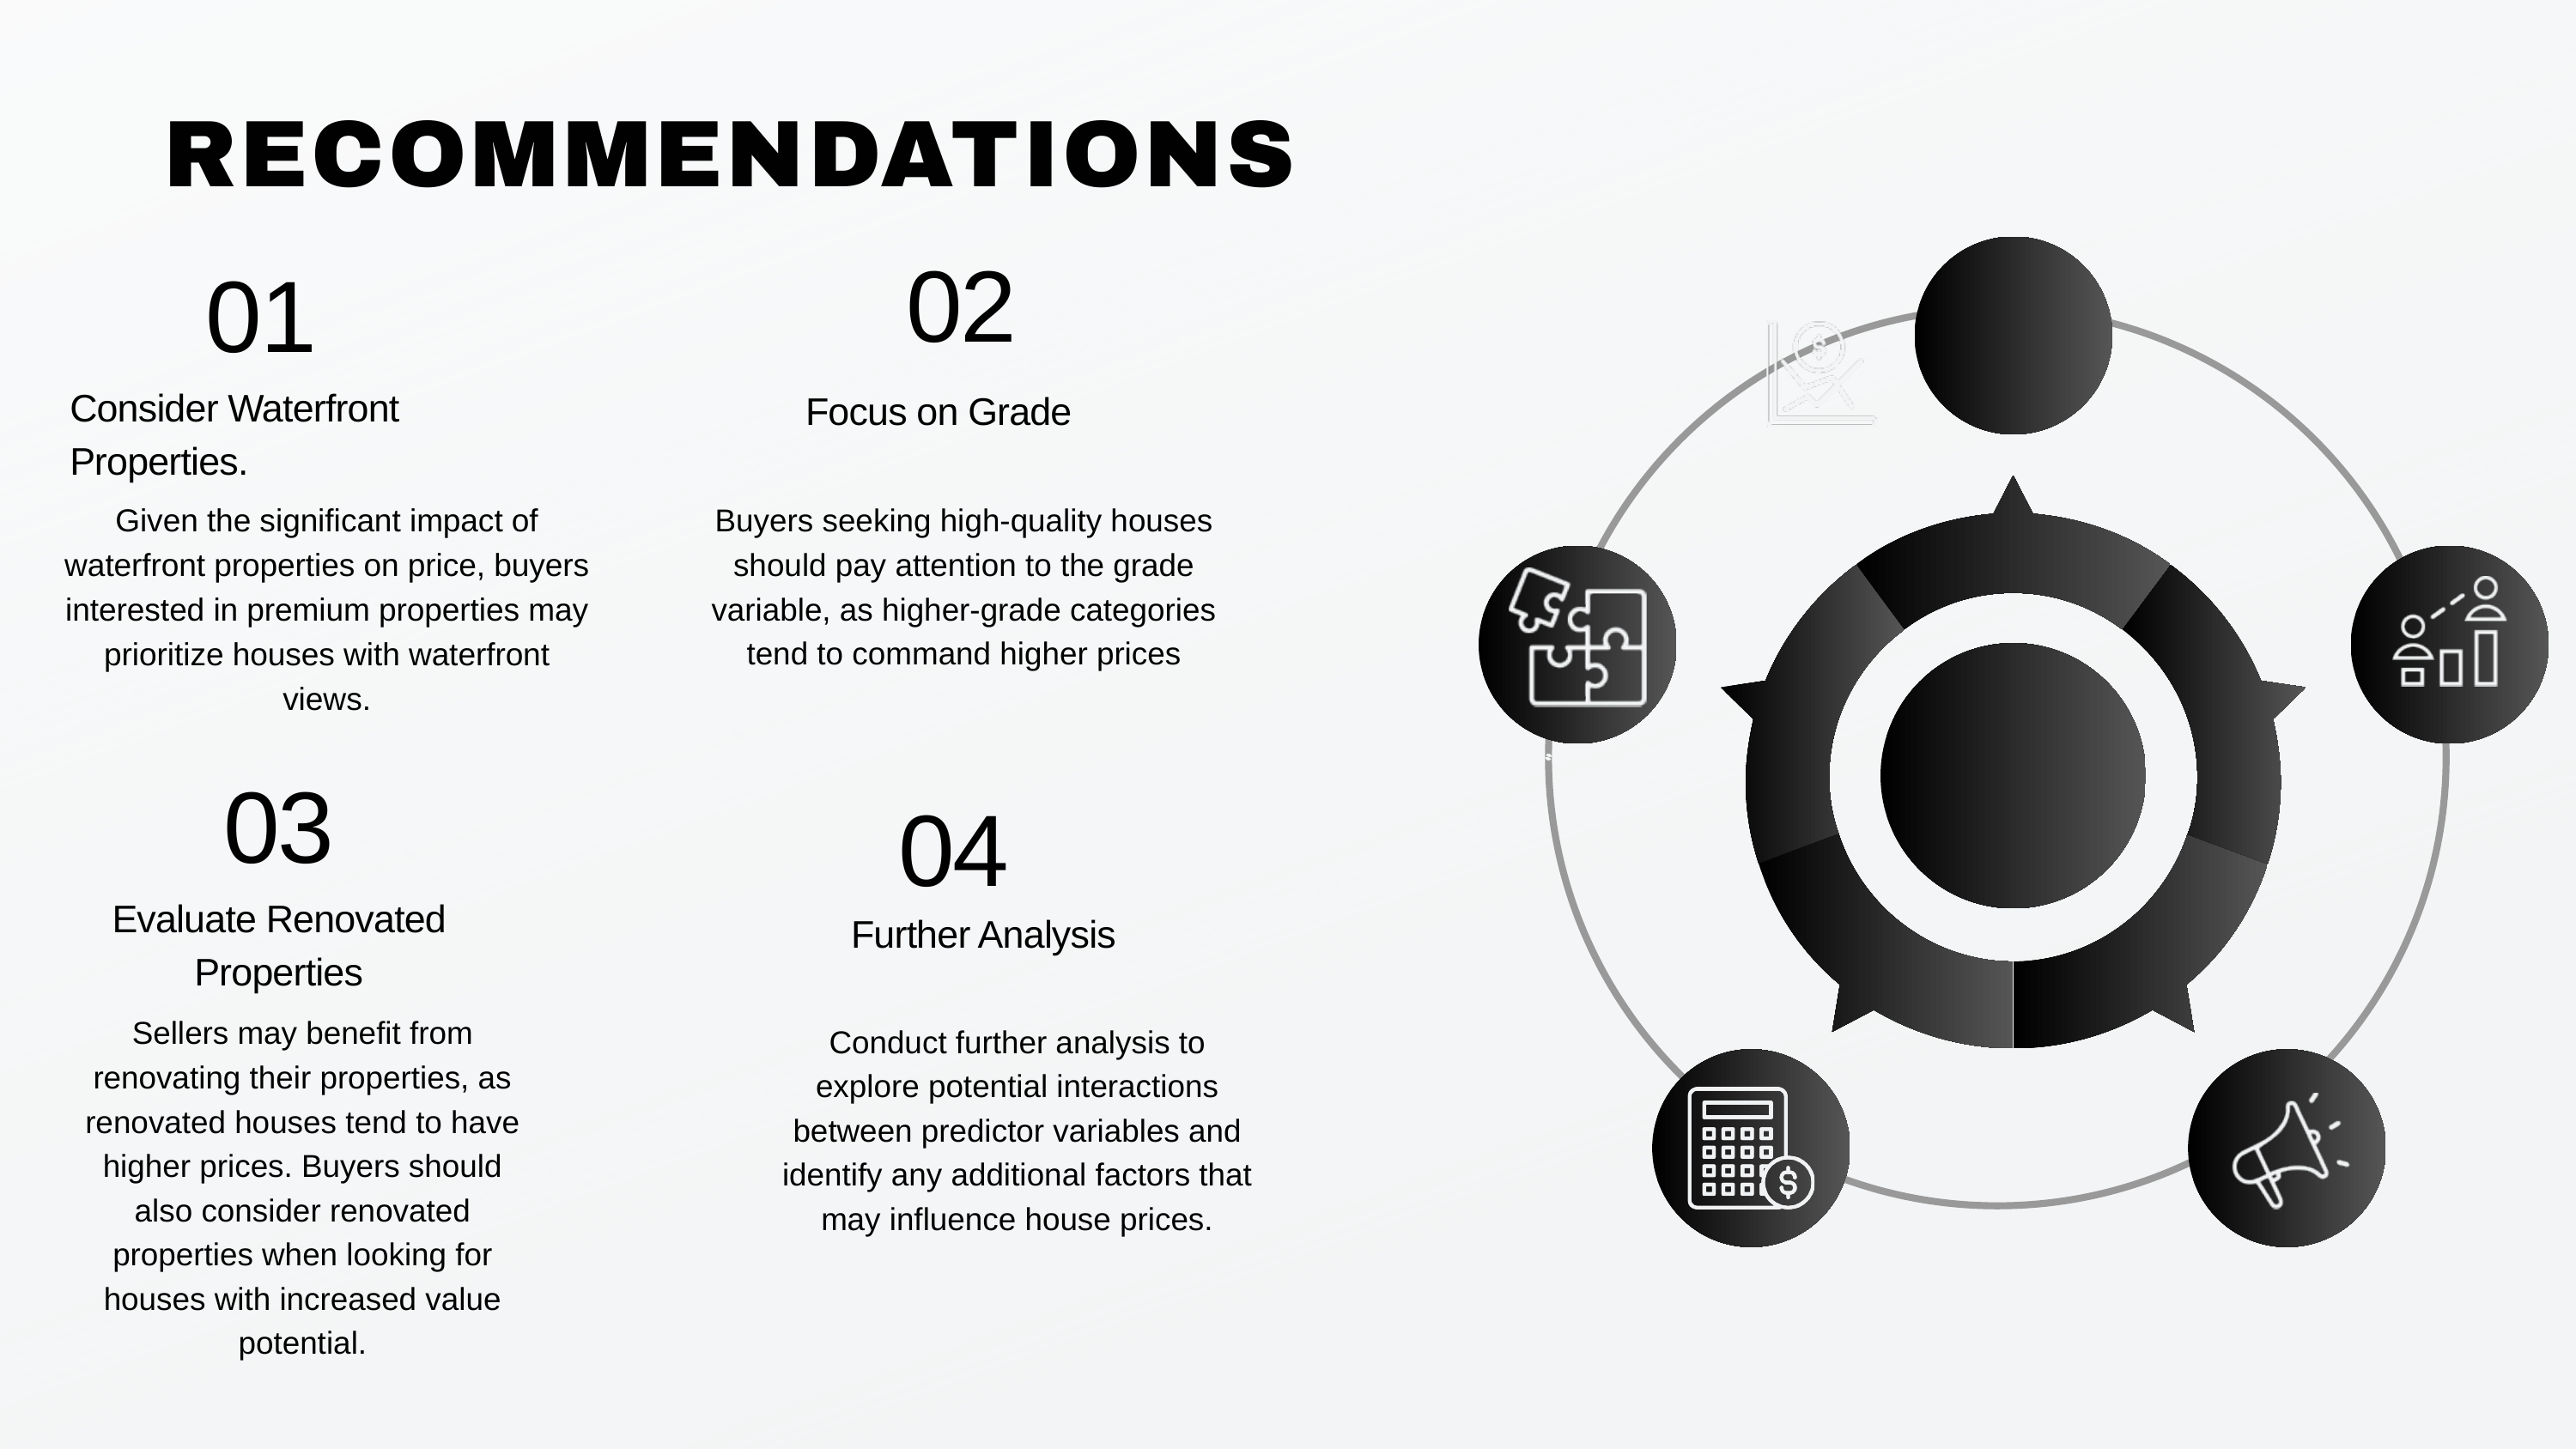

RECOMMENDATIONS
02
01

Consider Waterfront Properties.
Focus on Grade

Given the significant impact of waterfront properties on price, buyers interested in premium properties may prioritize houses with waterfront views.

Buyers seeking high-quality houses should pay attention to the grade variable, as higher-grade categories tend to command higher prices

03
04

Evaluate Renovated Properties
Further Analysis
Sellers may benefit from renovating their properties, as renovated houses tend to have higher prices. Buyers should also consider renovated properties when looking for houses with increased value potential.

Conduct further analysis to explore potential interactions between predictor variables and identify any additional factors that may influence house prices.